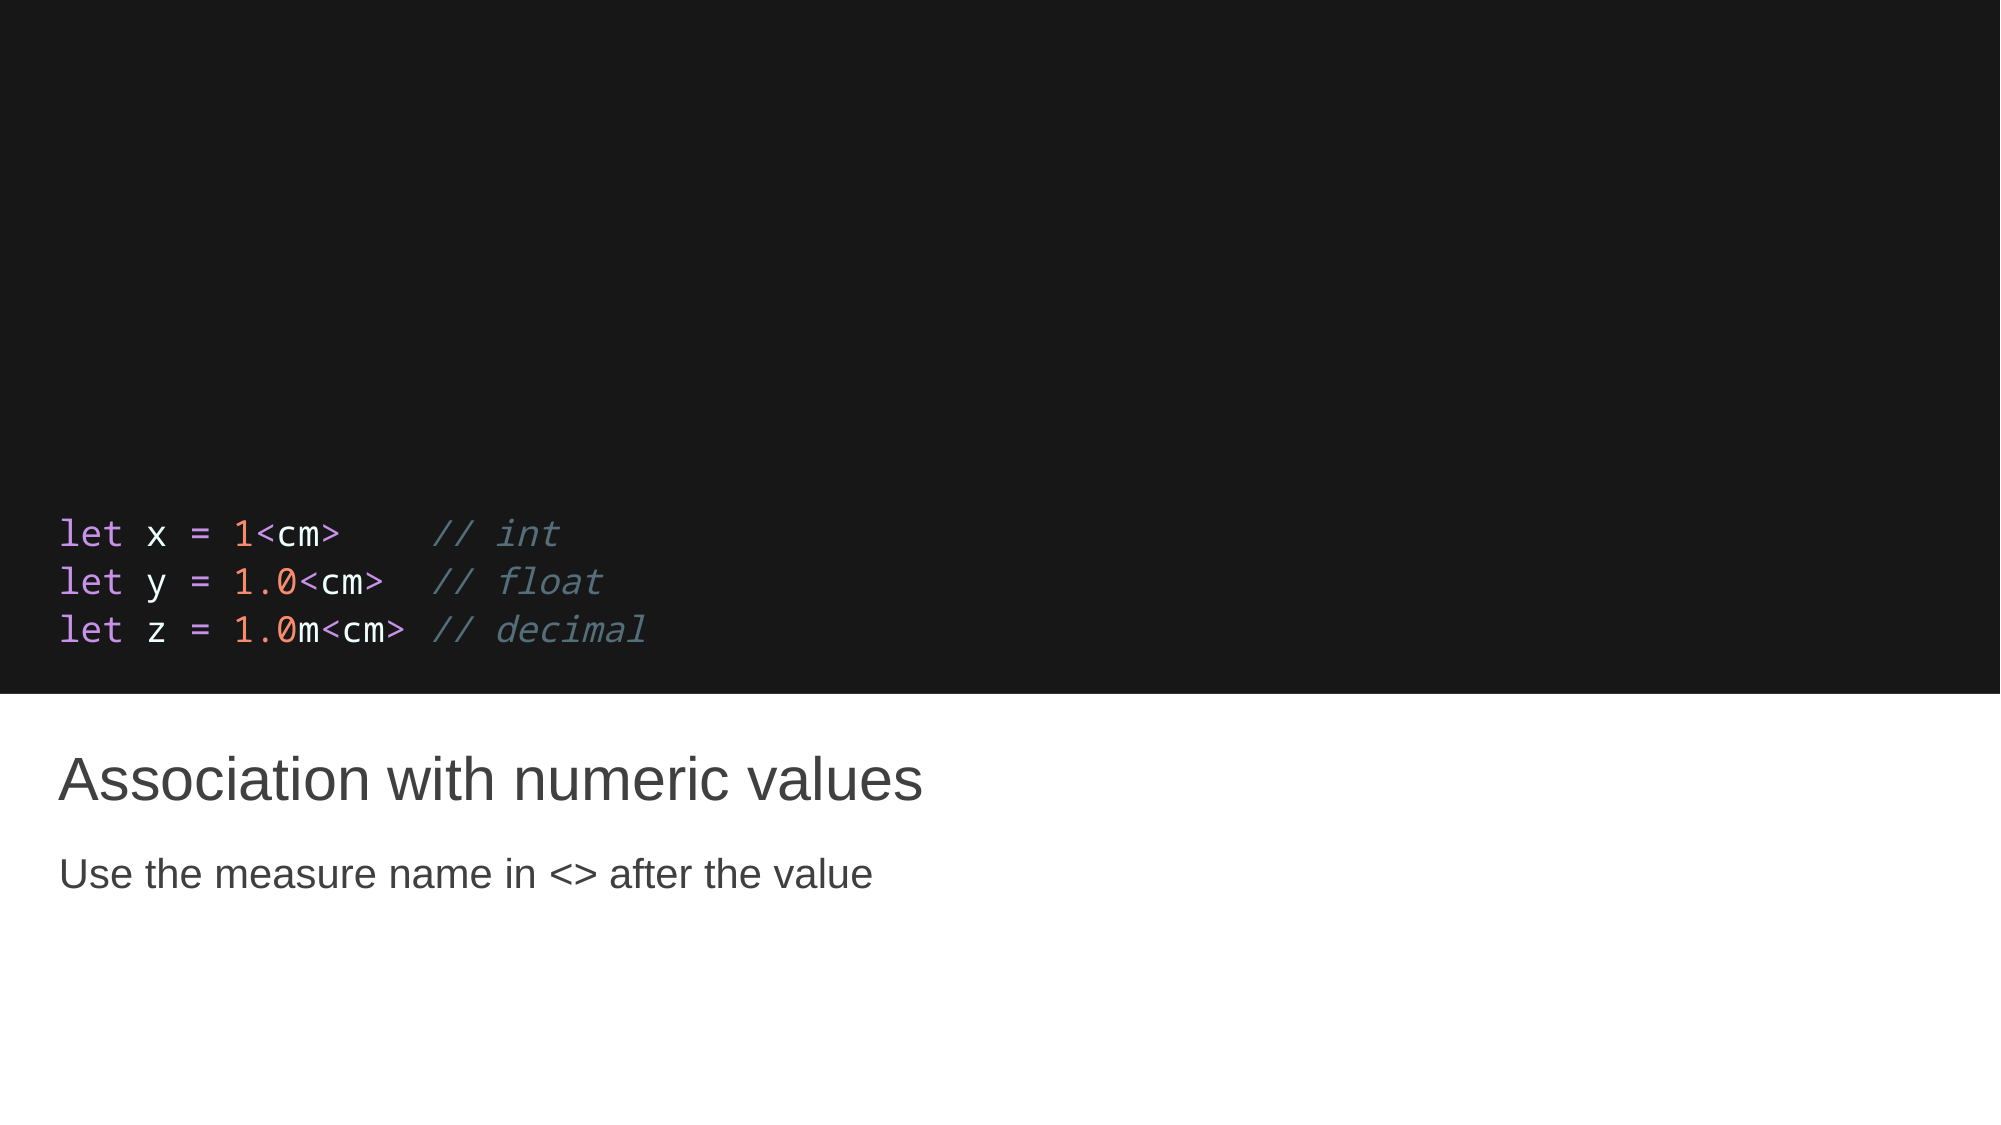

let x = 1<cm>    // int
let y = 1.0<cm>  // float
let z = 1.0m<cm> // decimal
# Association with numeric values
Use the measure name in <> after the value